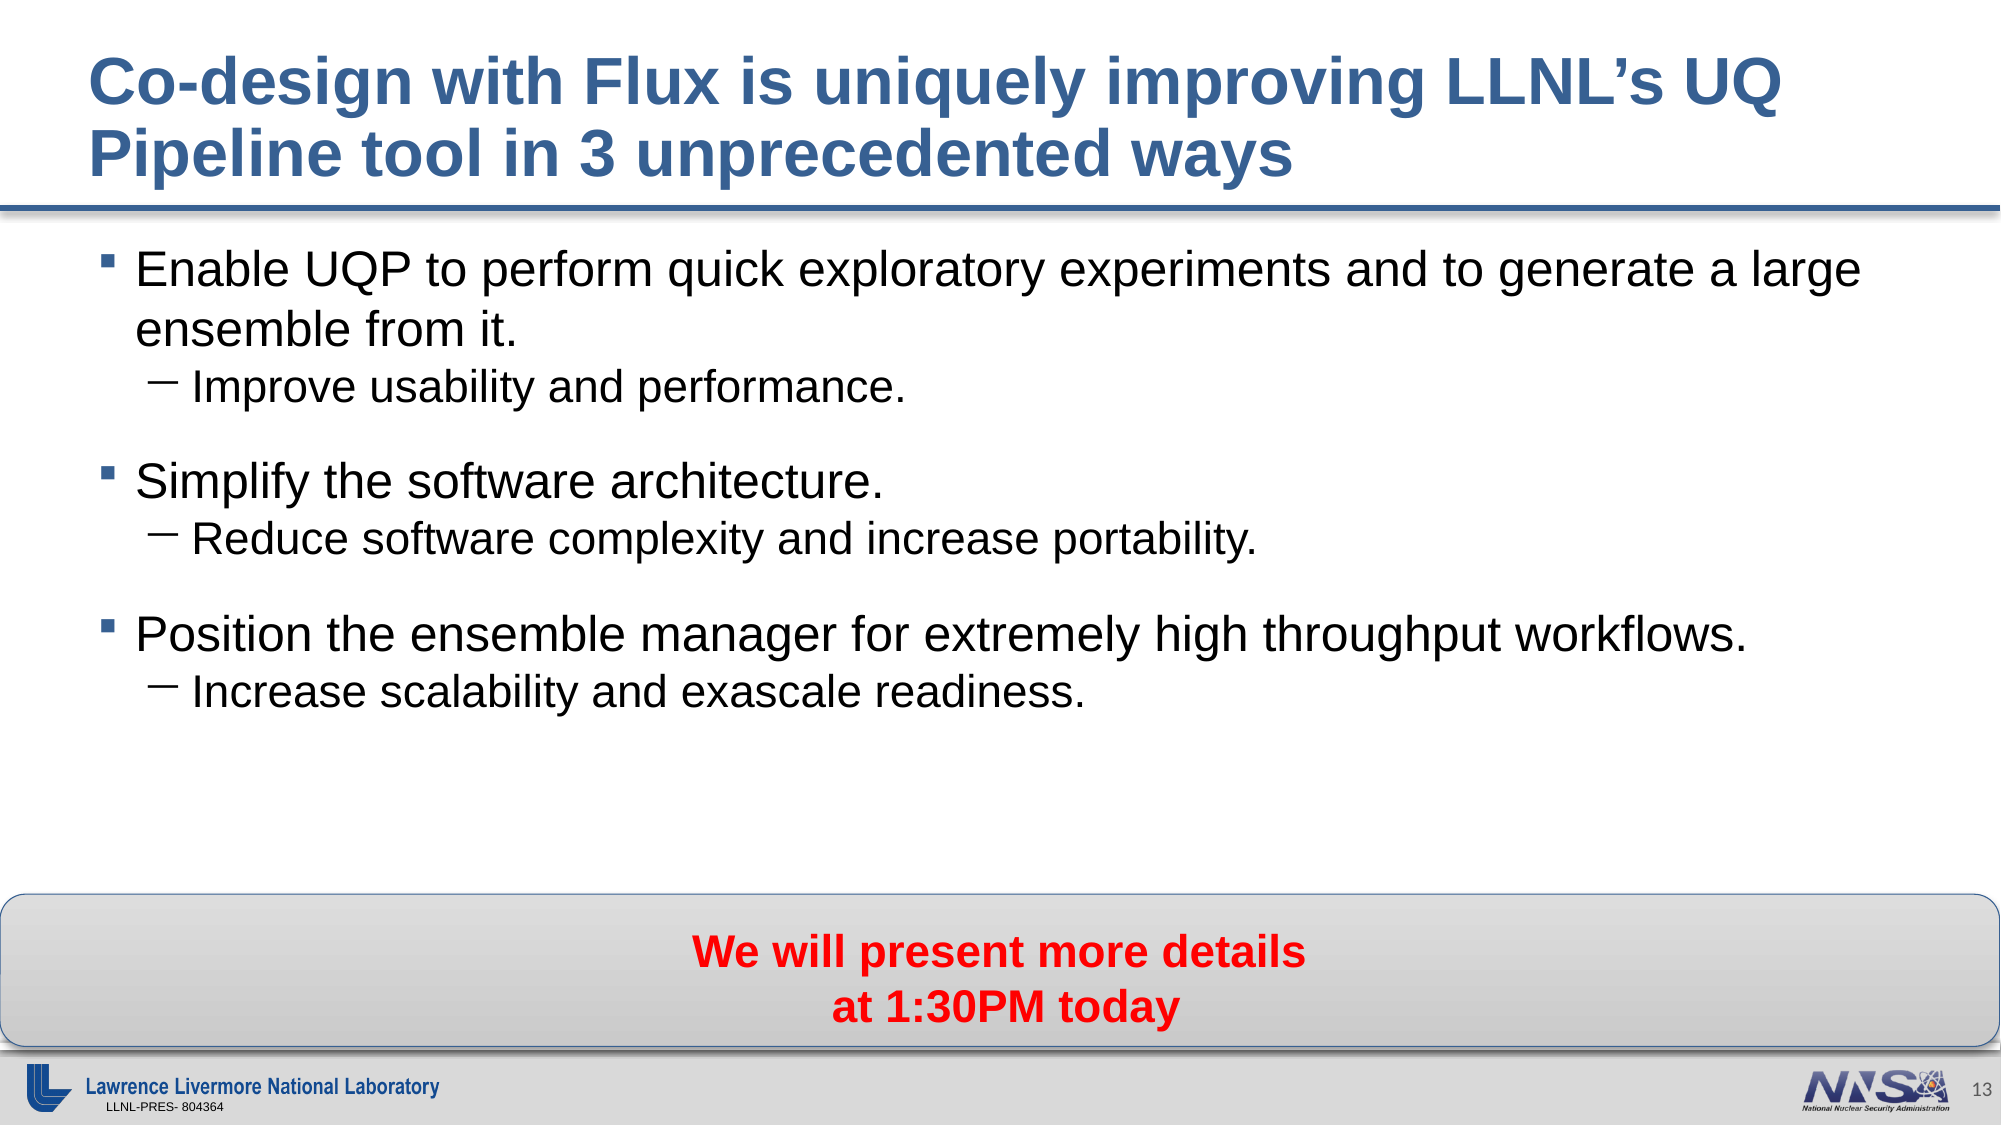

# Co-design with Flux is uniquely improving LLNL’s UQ Pipeline tool in 3 unprecedented ways
Enable UQP to perform quick exploratory experiments and to generate a large ensemble from it.
Improve usability and performance.
Simplify the software architecture.
Reduce software complexity and increase portability.
Position the ensemble manager for extremely high throughput workflows.
Increase scalability and exascale readiness.

We will present more details
 at 1:30PM today